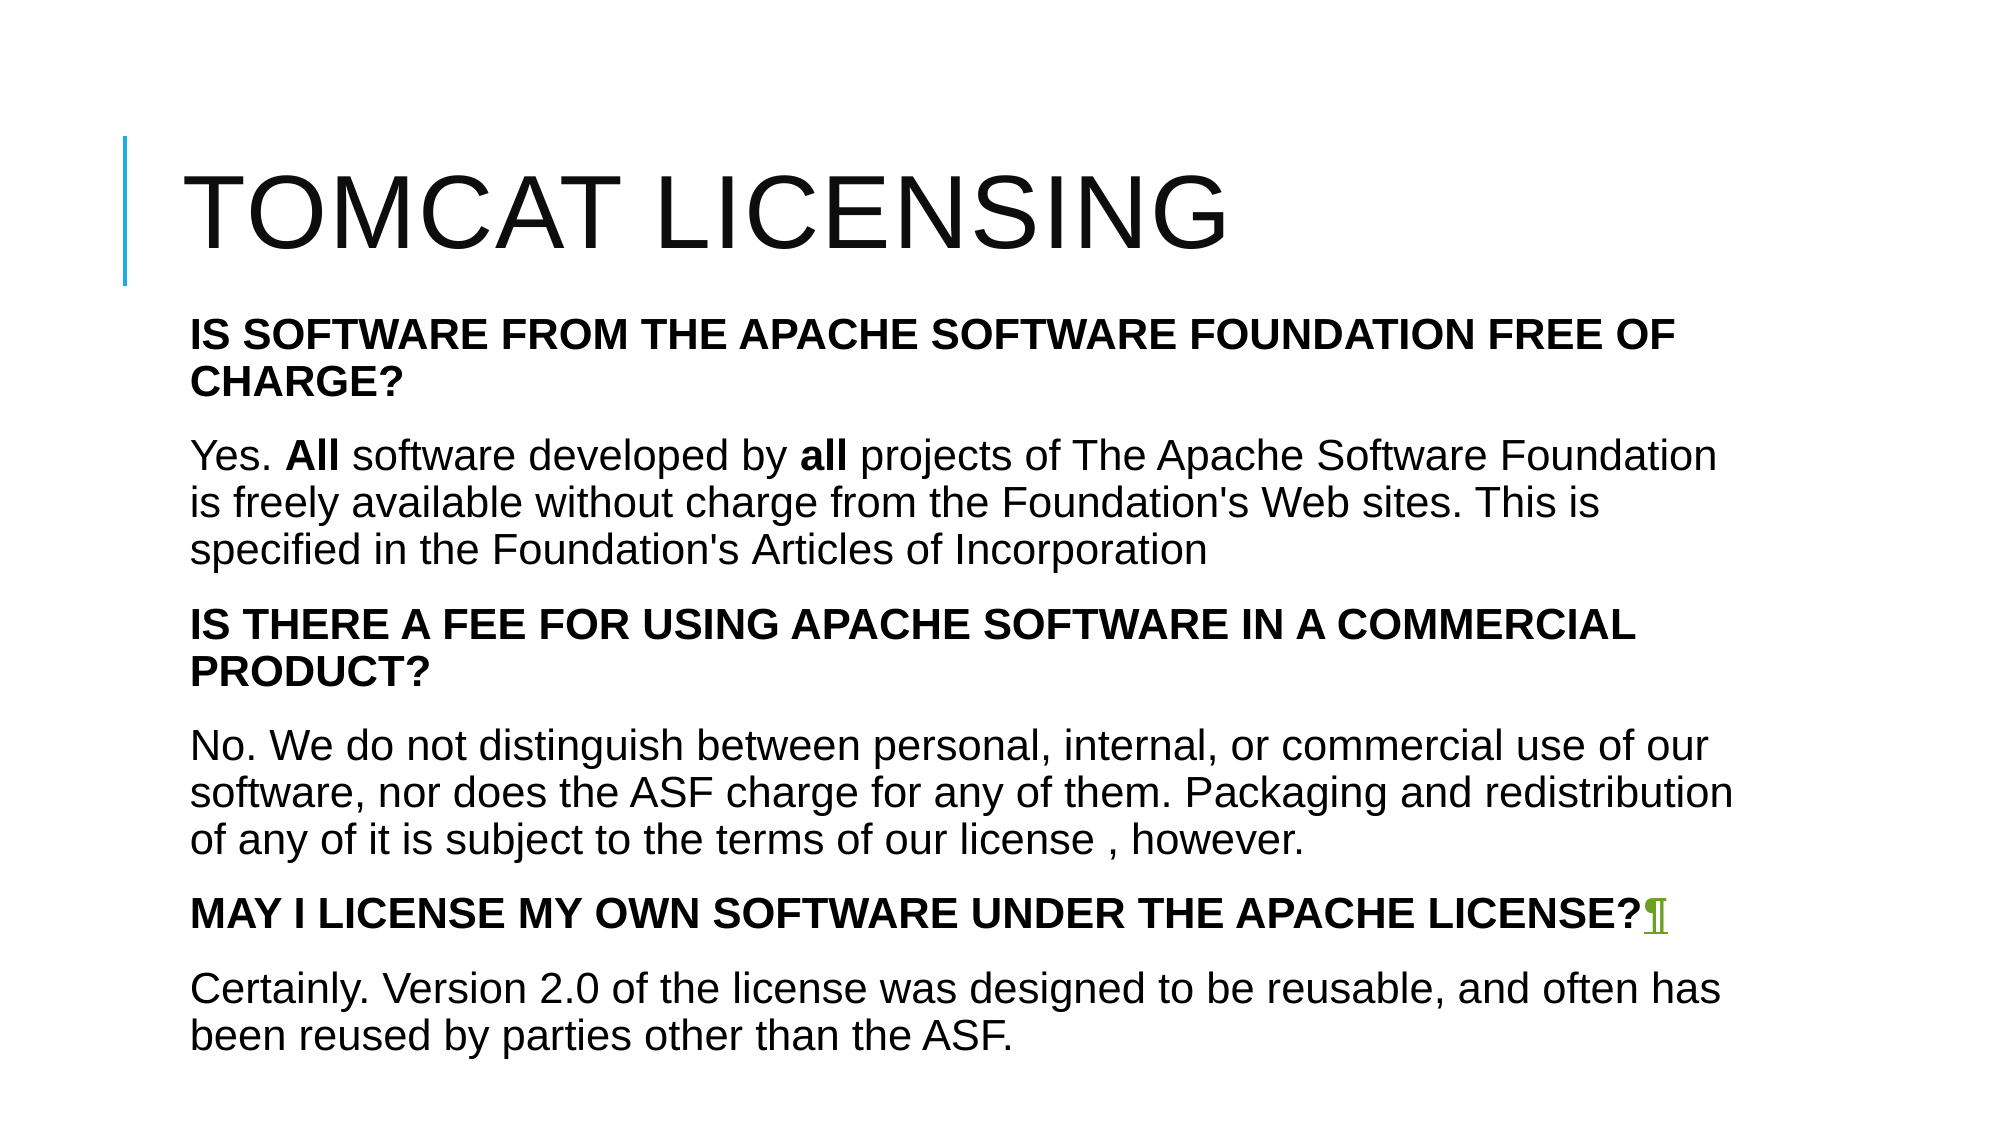

# Tomcat licensing
IS SOFTWARE FROM THE APACHE SOFTWARE FOUNDATION FREE OF CHARGE?
Yes. All software developed by all projects of The Apache Software Foundation is freely available without charge from the Foundation's Web sites. This is specified in the Foundation's Articles of Incorporation
IS THERE A FEE FOR USING APACHE SOFTWARE IN A COMMERCIAL PRODUCT?
No. We do not distinguish between personal, internal, or commercial use of our software, nor does the ASF charge for any of them. Packaging and redistribution of any of it is subject to the terms of our license , however.
MAY I LICENSE MY OWN SOFTWARE UNDER THE APACHE LICENSE?¶
Certainly. Version 2.0 of the license was designed to be reusable, and often has been reused by parties other than the ASF.